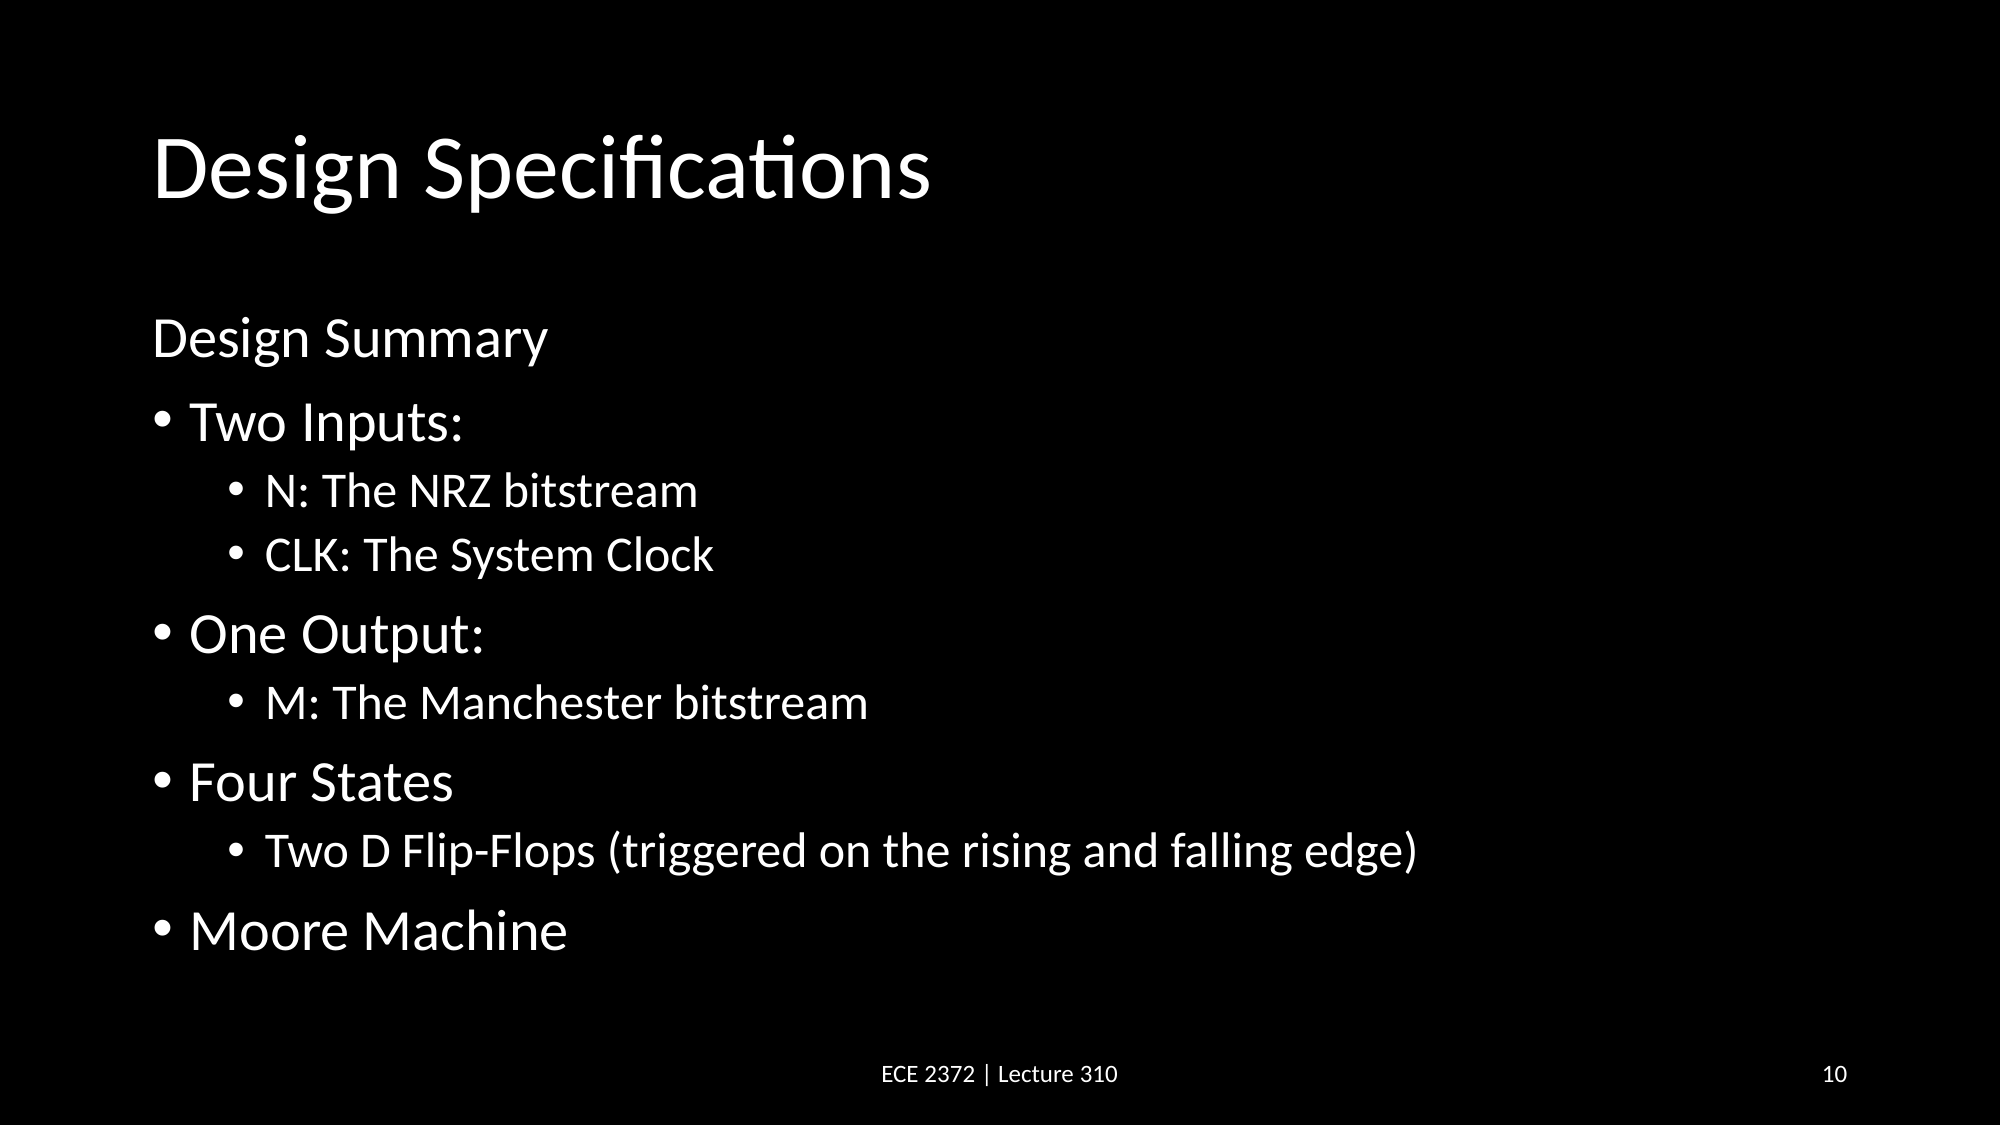

# Design Specifications
Design Summary
Two Inputs:
N: The NRZ bitstream
CLK: The System Clock
One Output:
M: The Manchester bitstream
Four States
Two D Flip-Flops (triggered on the rising and falling edge)
Moore Machine
ECE 2372 | Lecture 310
10